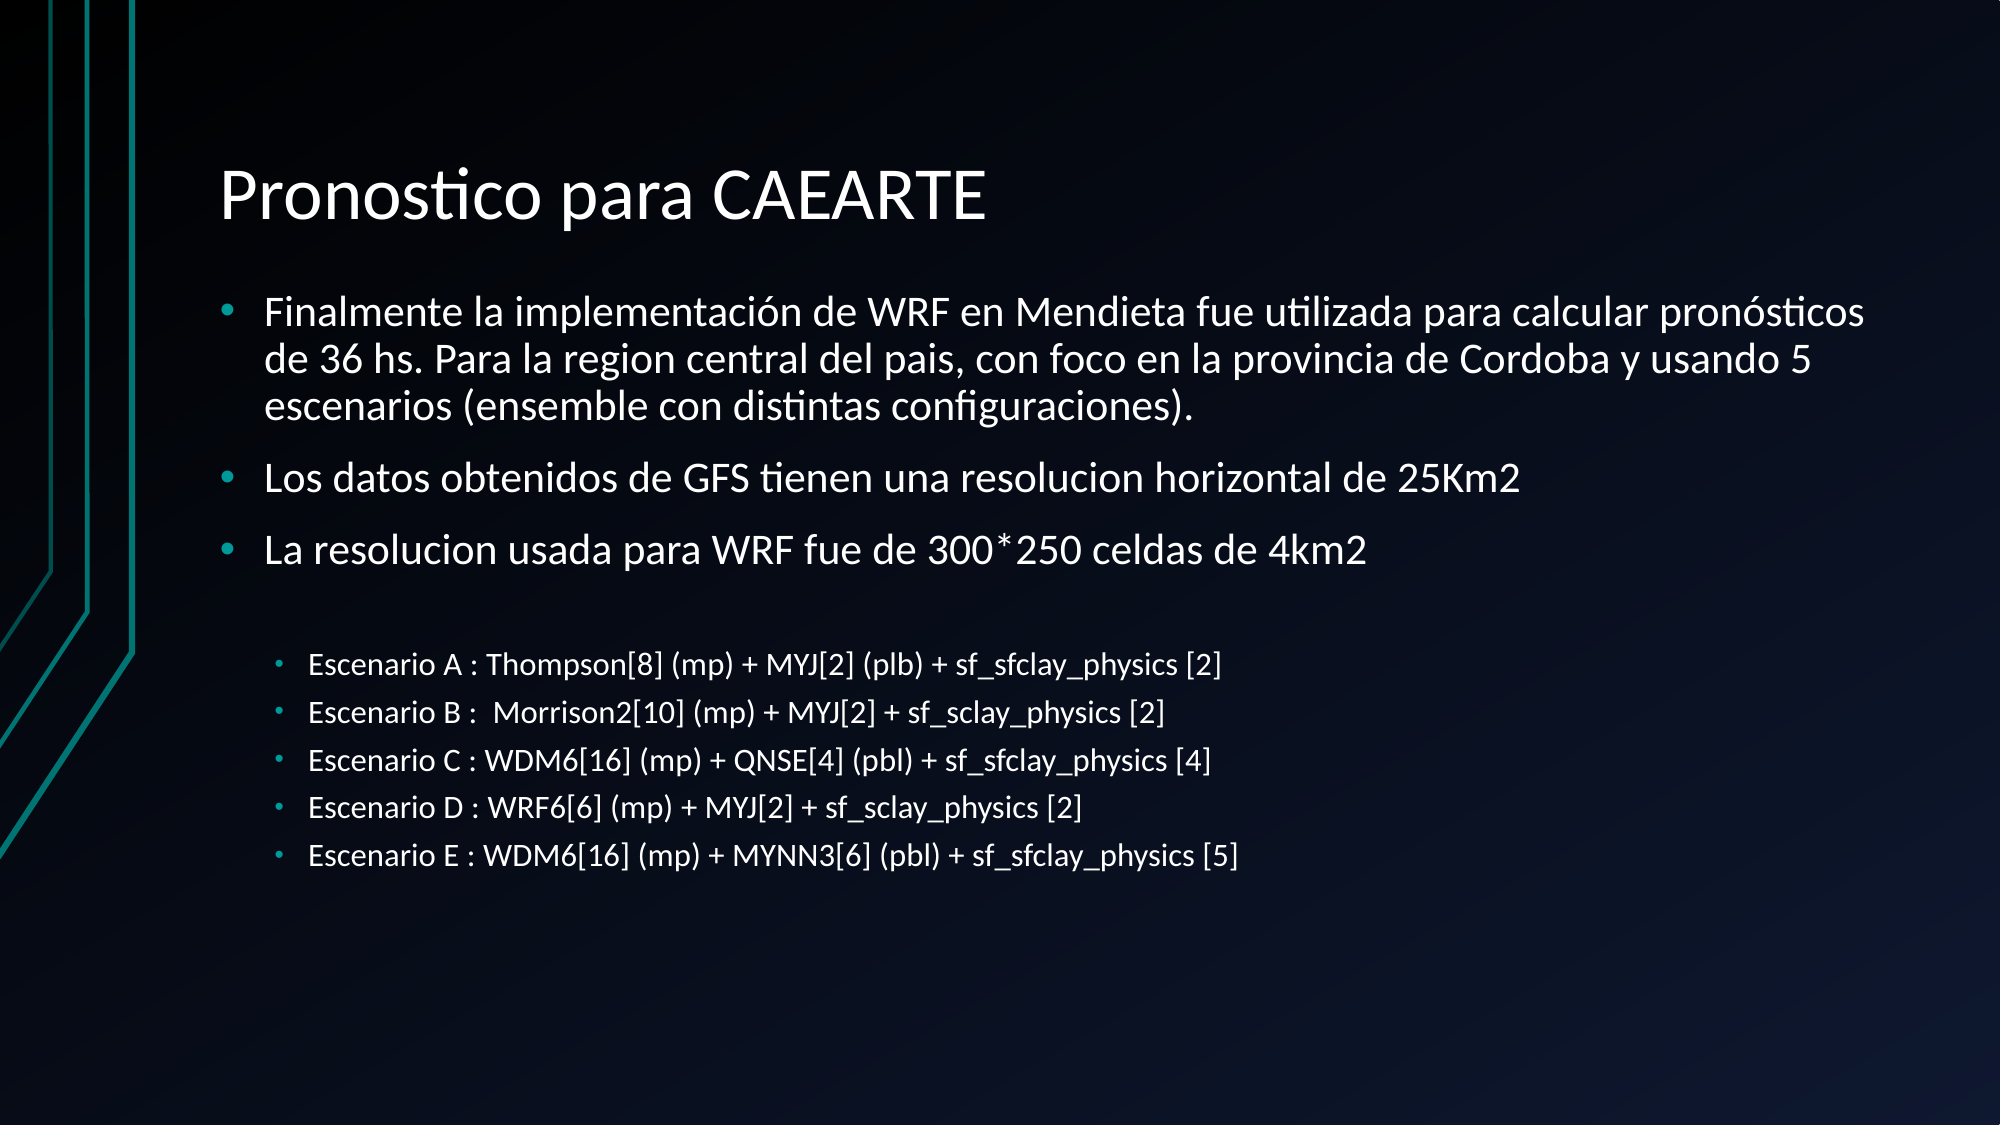

# Pronostico para CAEARTE
Finalmente la implementación de WRF en Mendieta fue utilizada para calcular pronósticos de 36 hs. Para la region central del pais, con foco en la provincia de Cordoba y usando 5 escenarios (ensemble con distintas configuraciones).
Los datos obtenidos de GFS tienen una resolucion horizontal de 25Km2
La resolucion usada para WRF fue de 300*250 celdas de 4km2

Escenario A : Thompson[8] (mp) + MYJ[2] (plb) + sf_sfclay_physics [2]
Escenario B :  Morrison2[10] (mp) + MYJ[2] + sf_sclay_physics [2]
Escenario C : WDM6[16] (mp) + QNSE[4] (pbl) + sf_sfclay_physics [4]
Escenario D : WRF6[6] (mp) + MYJ[2] + sf_sclay_physics [2]
Escenario E : WDM6[16] (mp) + MYNN3[6] (pbl) + sf_sfclay_physics [5]